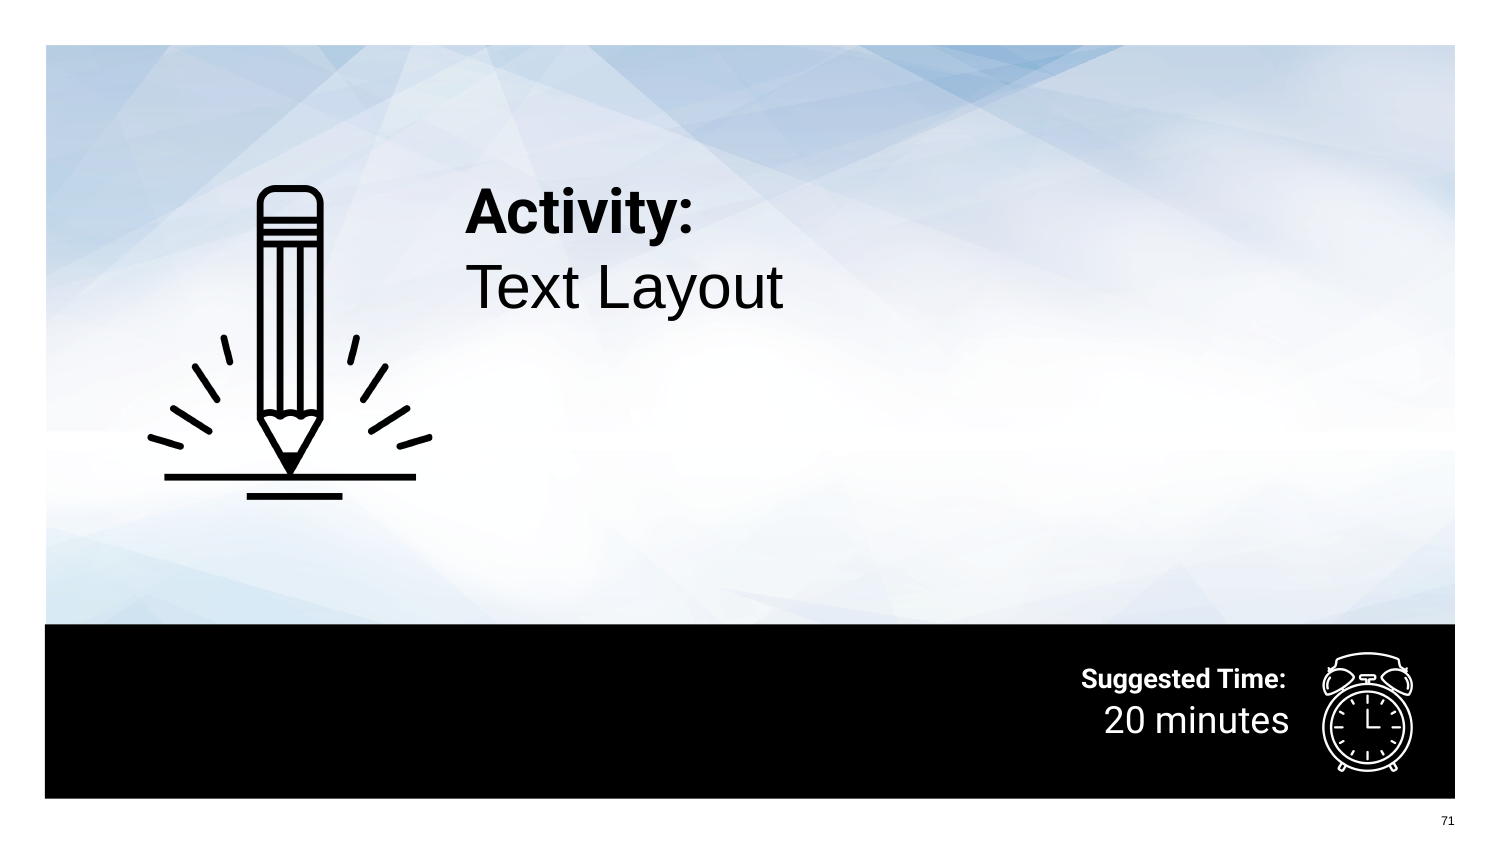

Activity:
Text Layout
# 20 minutes
71